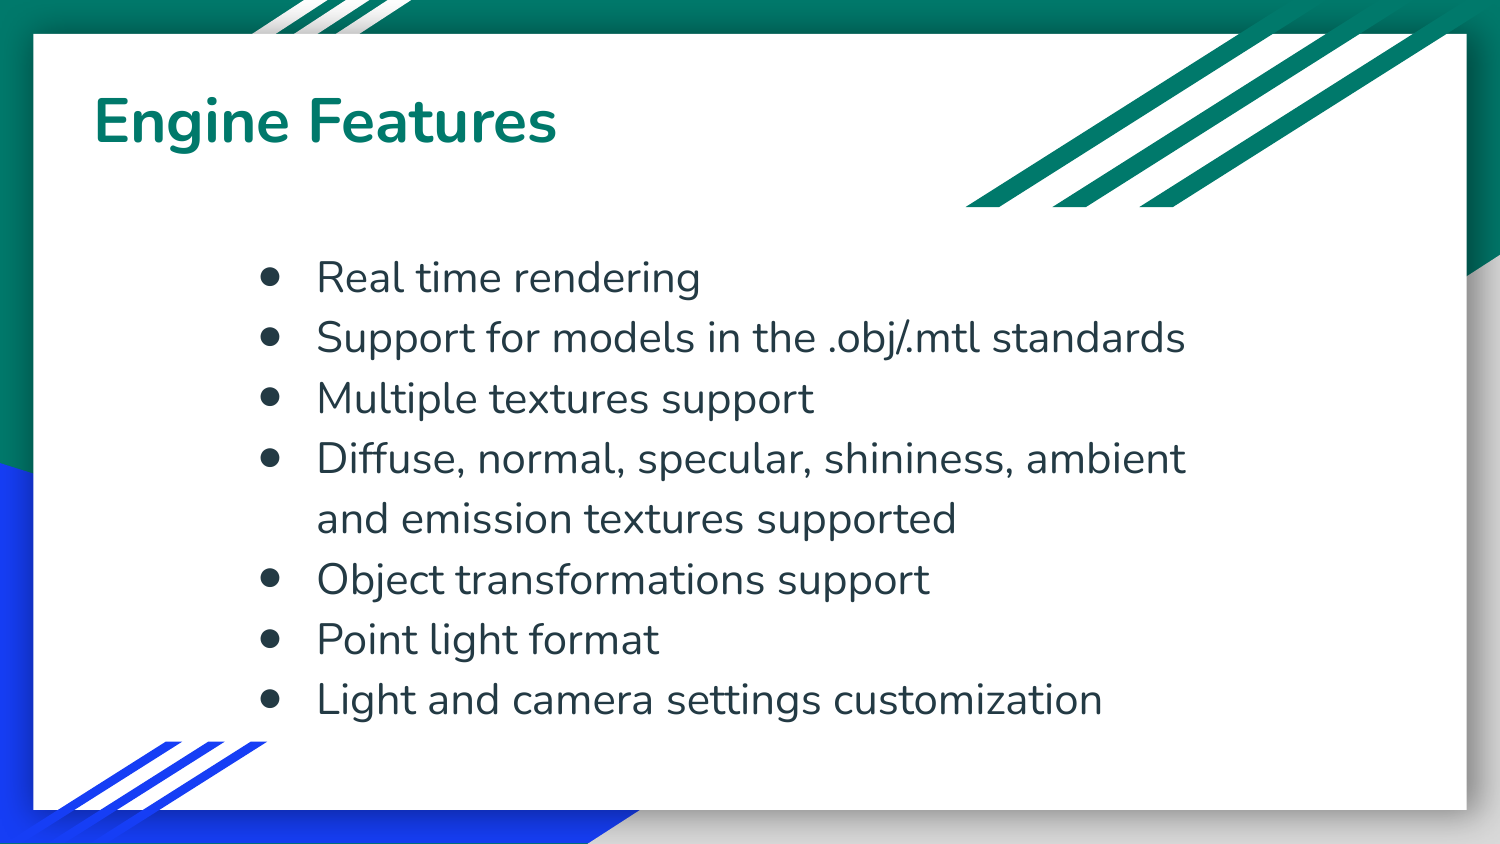

Engine Features
Real time rendering
Support for models in the .obj/.mtl standards
Multiple textures support
Diffuse, normal, specular, shininess, ambient and emission textures supported
Object transformations support
Point light format
Light and camera settings customization